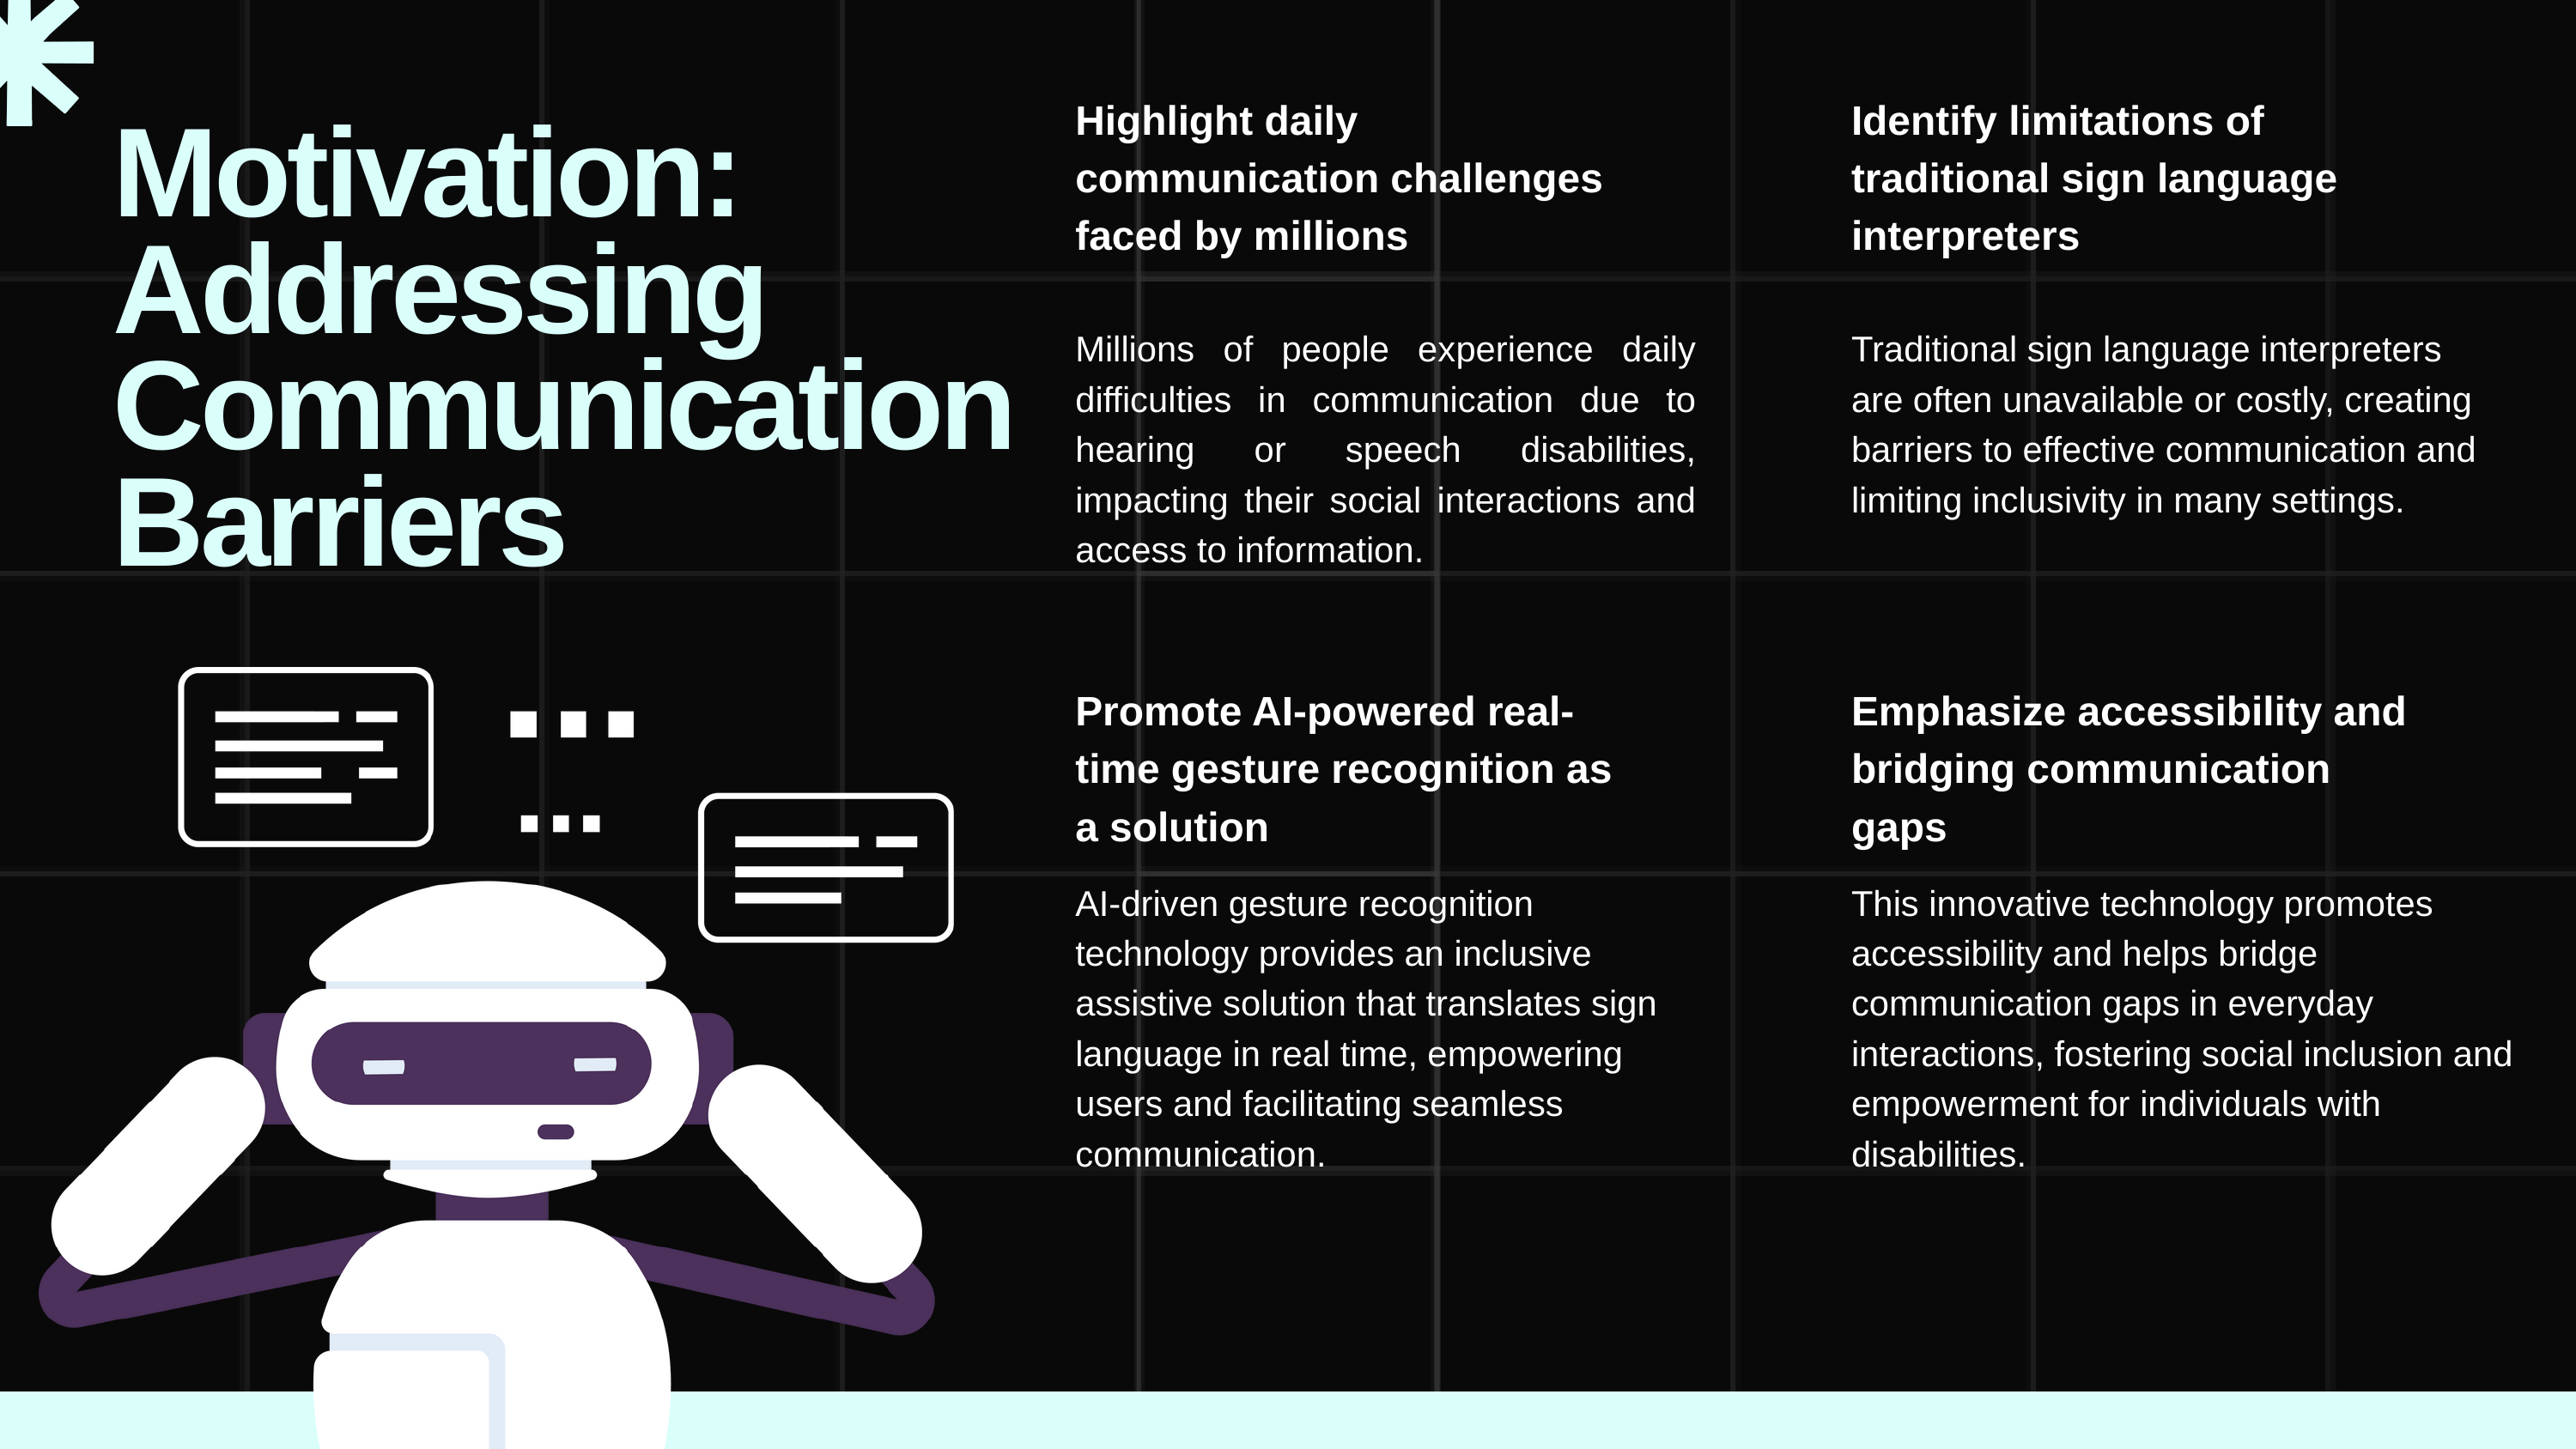

Highlight daily communication challenges faced by millions
Identify limitations of traditional sign language interpreters
Motivation:
Addressing Communication Barriers
Millions of people experience daily difficulties in communication due to hearing or speech disabilities, impacting their social interactions and access to information.

Traditional sign language interpreters are often unavailable or costly, creating barriers to effective communication and limiting inclusivity in many settings.

Promote AI-powered real-time gesture recognition as a solution
Emphasize accessibility and bridging communication gaps
AI-driven gesture recognition technology provides an inclusive assistive solution that translates sign language in real time, empowering users and facilitating seamless communication.

This innovative technology promotes accessibility and helps bridge communication gaps in everyday interactions, fostering social inclusion and empowerment for individuals with disabilities.